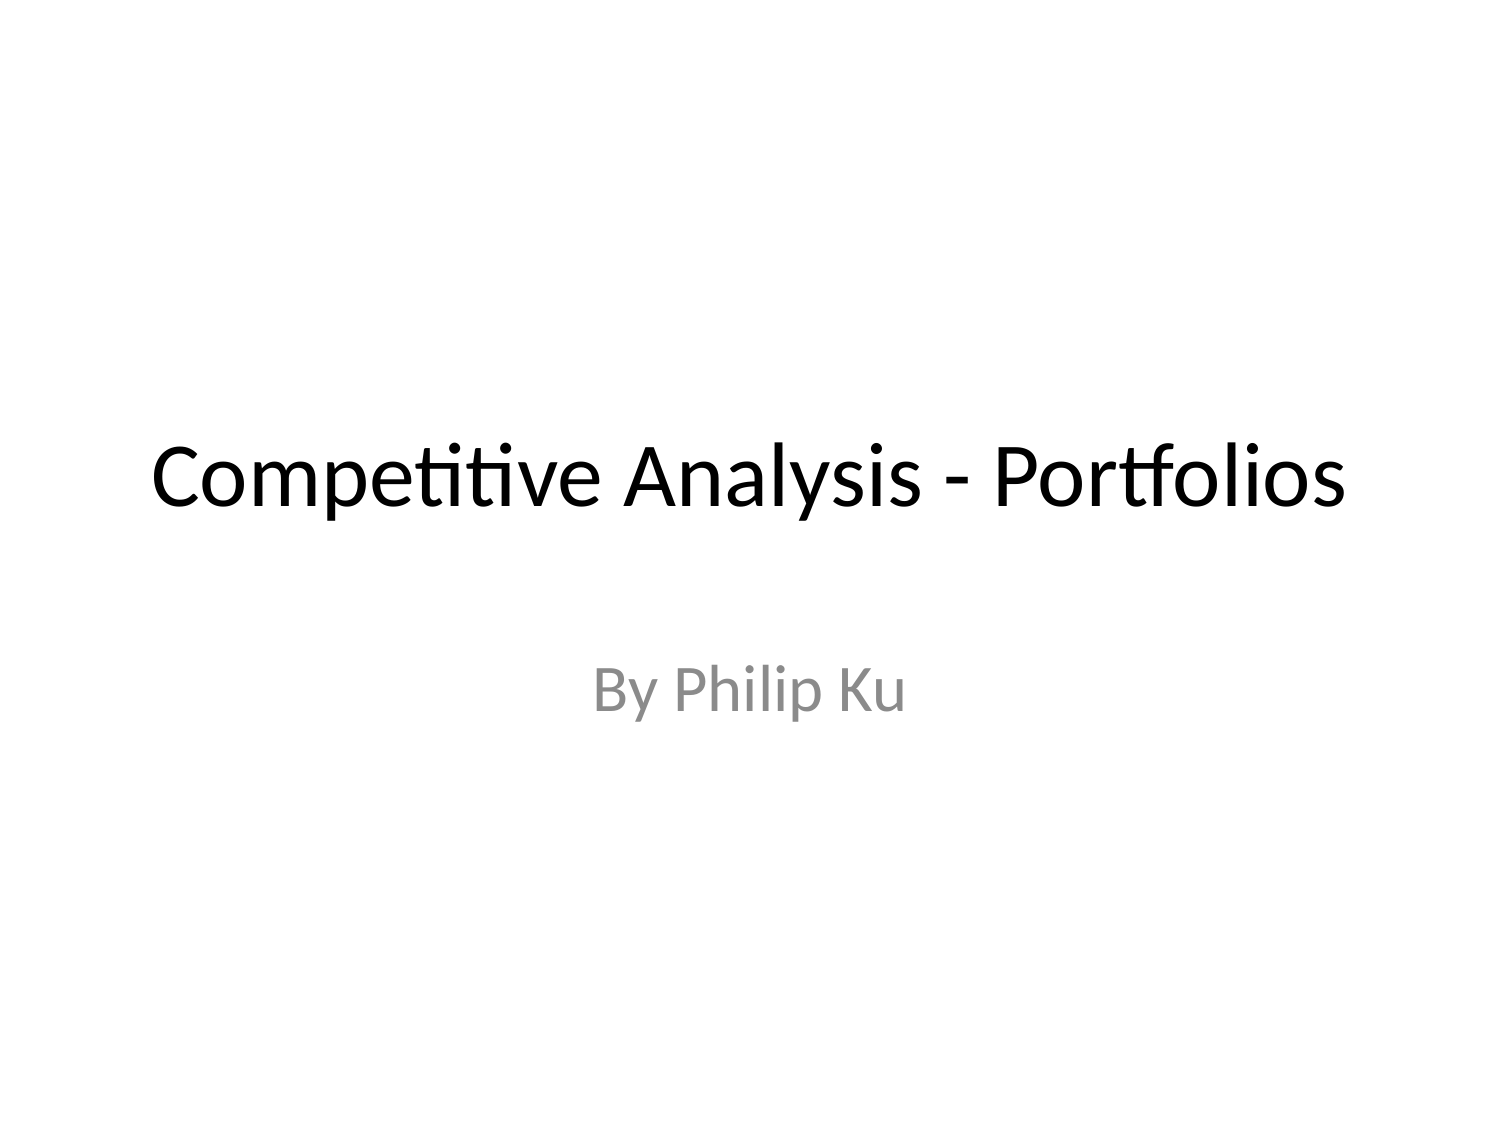

# Competitive Analysis - Portfolios
By Philip Ku